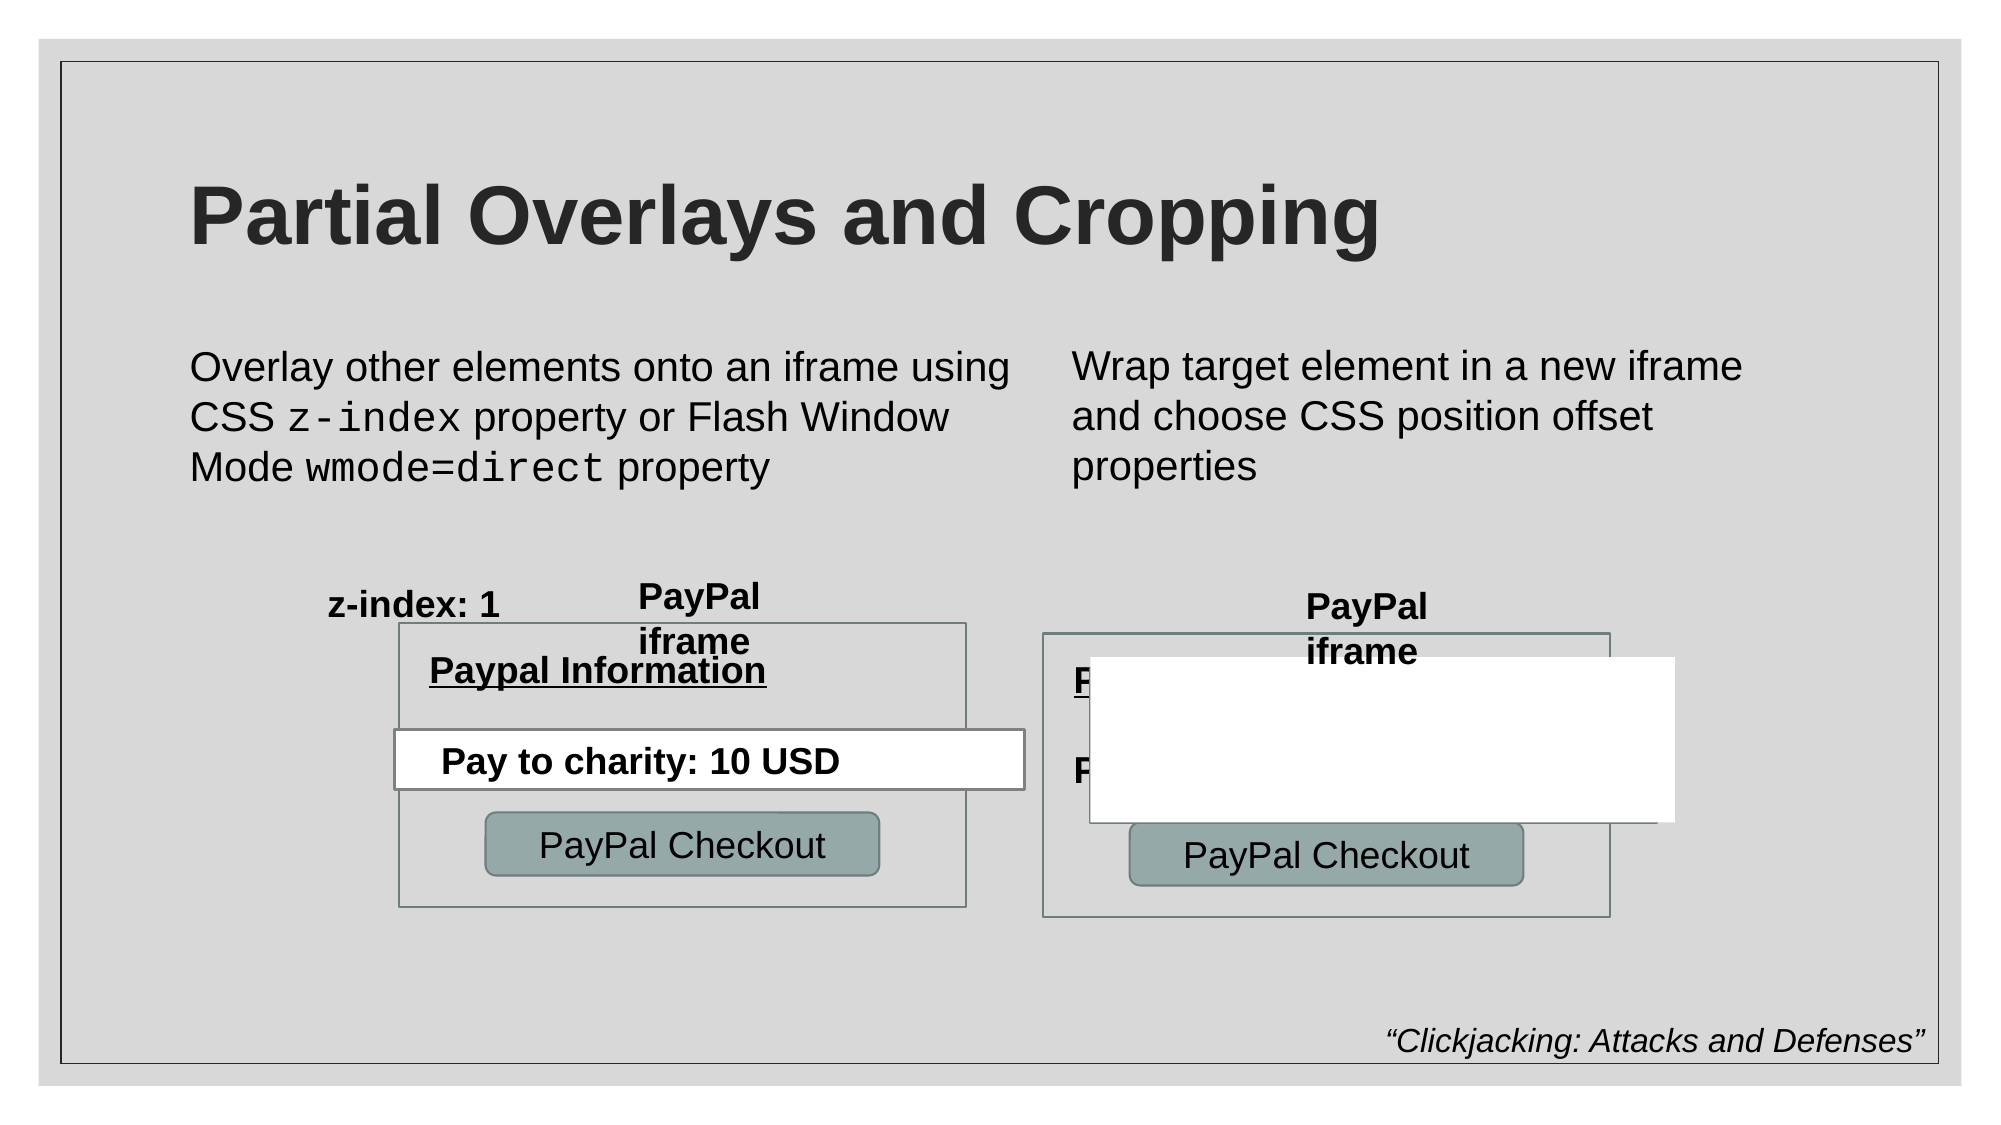

# Partial Overlays and Cropping
Wrap target element in a new iframe and choose CSS position offset properties
Overlay other elements onto an iframe using CSS z-index property or Flash Window Mode wmode=direct property

PayPal iframe
z-index: 1
PayPal iframe

Paypal Information

Pay to attacker: 1000 USD
PayPal Checkout

Paypal Information

Pay to attacker: 1000 USD
PayPal Checkout

   Pay to charity: 10 USD
“Clickjacking: Attacks and Defenses”